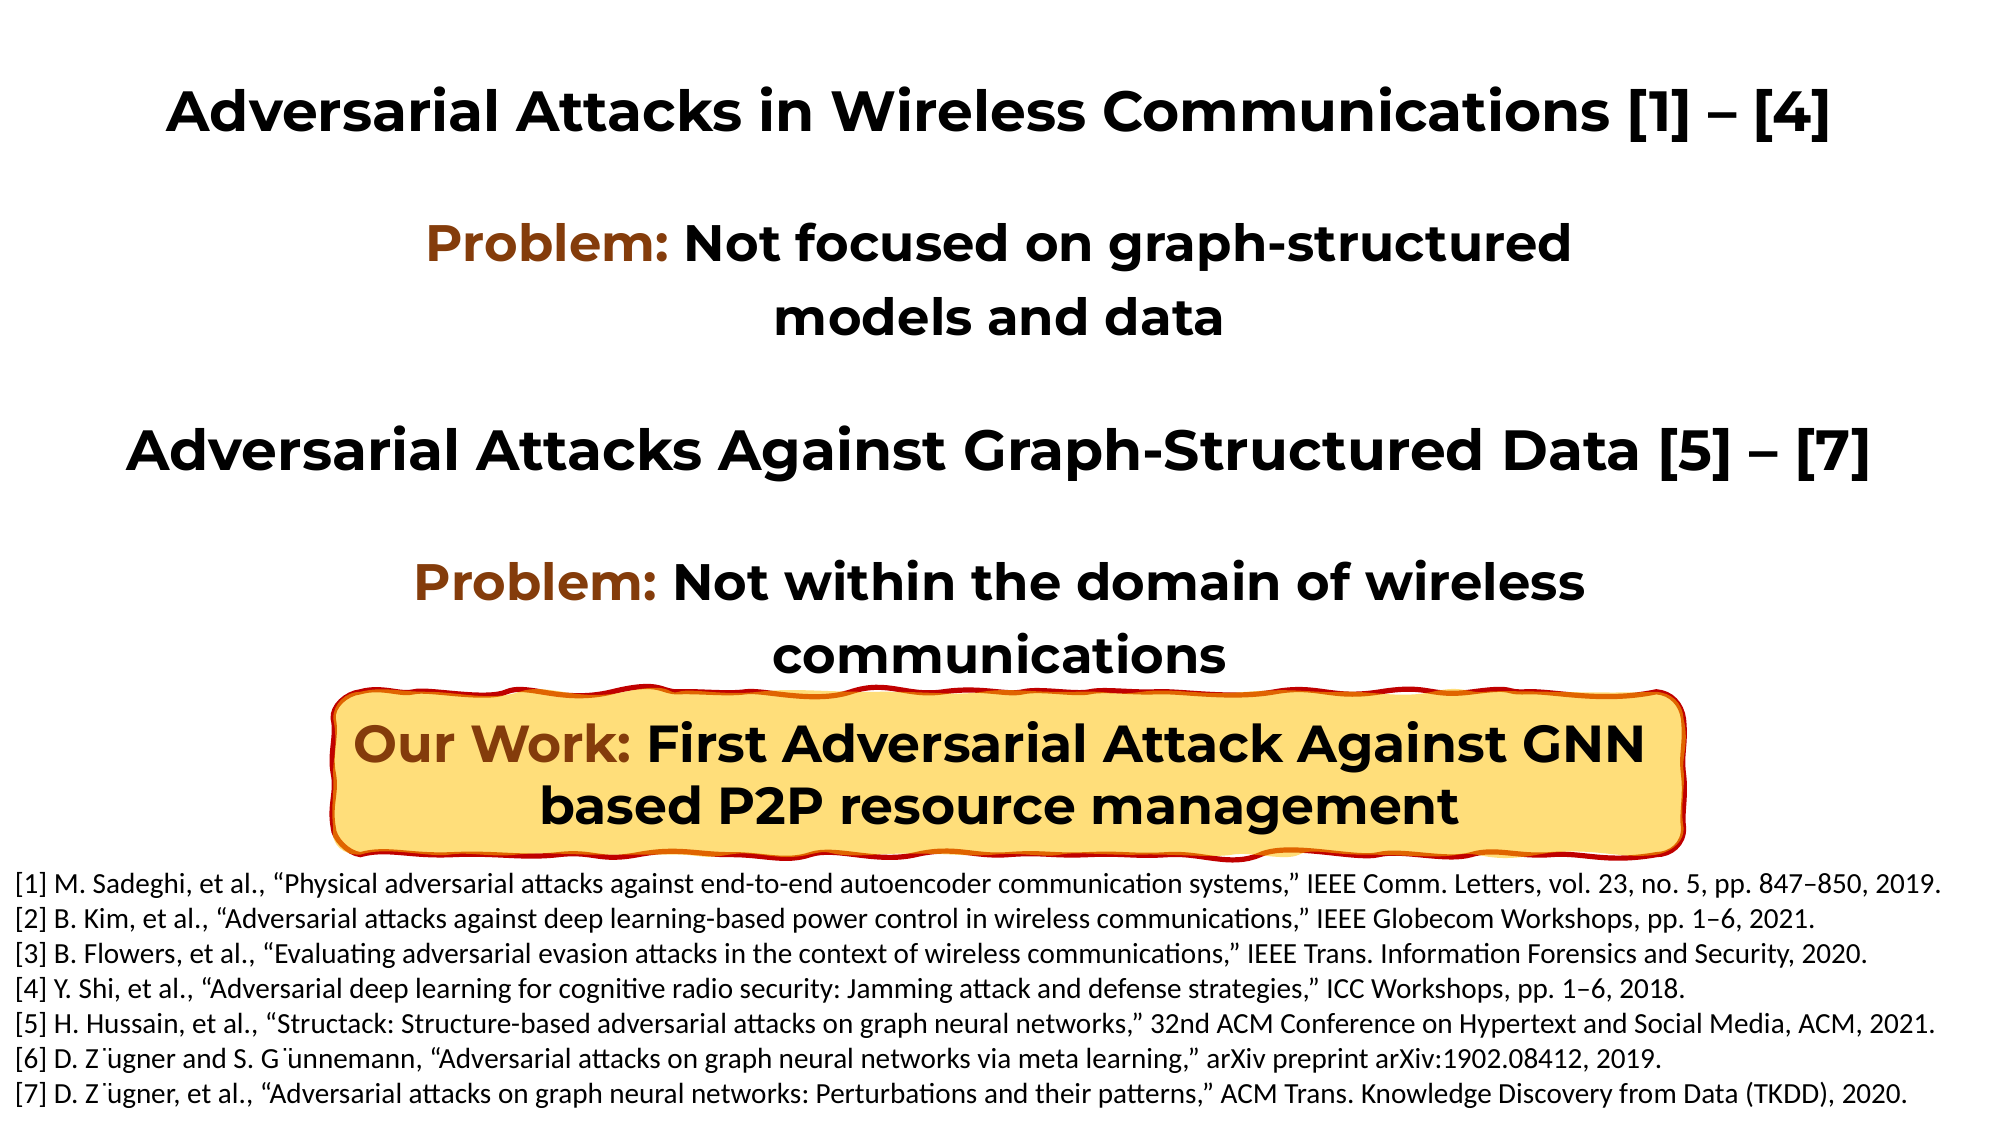

Adversarial Attacks in Wireless Communications [1] – [4]
Problem: Not focused on graph-structured models and data
Adversarial Attacks Against Graph-Structured Data [5] – [7]
Problem: Not within the domain of wireless communications

Our Work: First Adversarial Attack Against GNN based P2P resource management
[1] M. Sadeghi, et al., “Physical adversarial attacks against end-to-end autoencoder communication systems,” IEEE Comm. Letters, vol. 23, no. 5, pp. 847–850, 2019.
[2] B. Kim, et al., “Adversarial attacks against deep learning-based power control in wireless communications,” IEEE Globecom Workshops, pp. 1–6, 2021.
[3] B. Flowers, et al., “Evaluating adversarial evasion attacks in the context of wireless communications,” IEEE Trans. Information Forensics and Security, 2020.
[4] Y. Shi, et al., “Adversarial deep learning for cognitive radio security: Jamming attack and defense strategies,” ICC Workshops, pp. 1–6, 2018.
[5] H. Hussain, et al., “Structack: Structure-based adversarial attacks on graph neural networks,” 32nd ACM Conference on Hypertext and Social Media, ACM, 2021.
[6] D. Z ̈ugner and S. G ̈unnemann, “Adversarial attacks on graph neural networks via meta learning,” arXiv preprint arXiv:1902.08412, 2019.
[7] D. Z ̈ugner, et al., “Adversarial attacks on graph neural networks: Perturbations and their patterns,” ACM Trans. Knowledge Discovery from Data (TKDD), 2020.